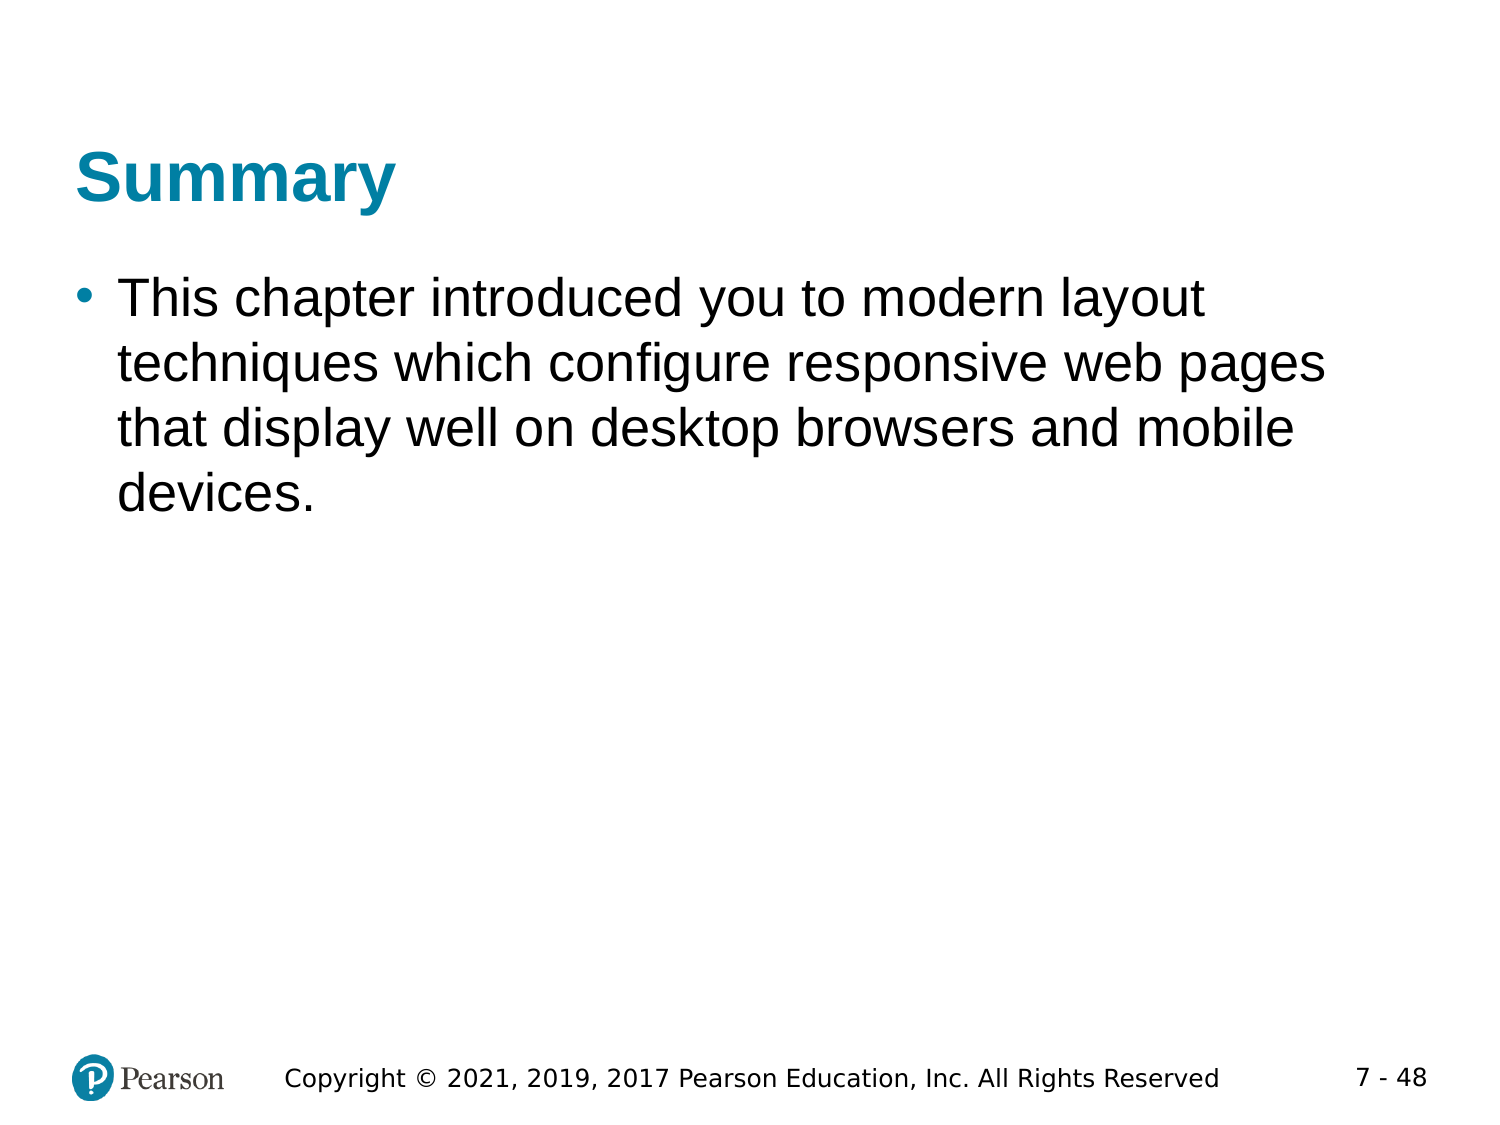

# Summary
This chapter introduced you to modern layout techniques which configure responsive web pages that display well on desktop browsers and mobile devices.